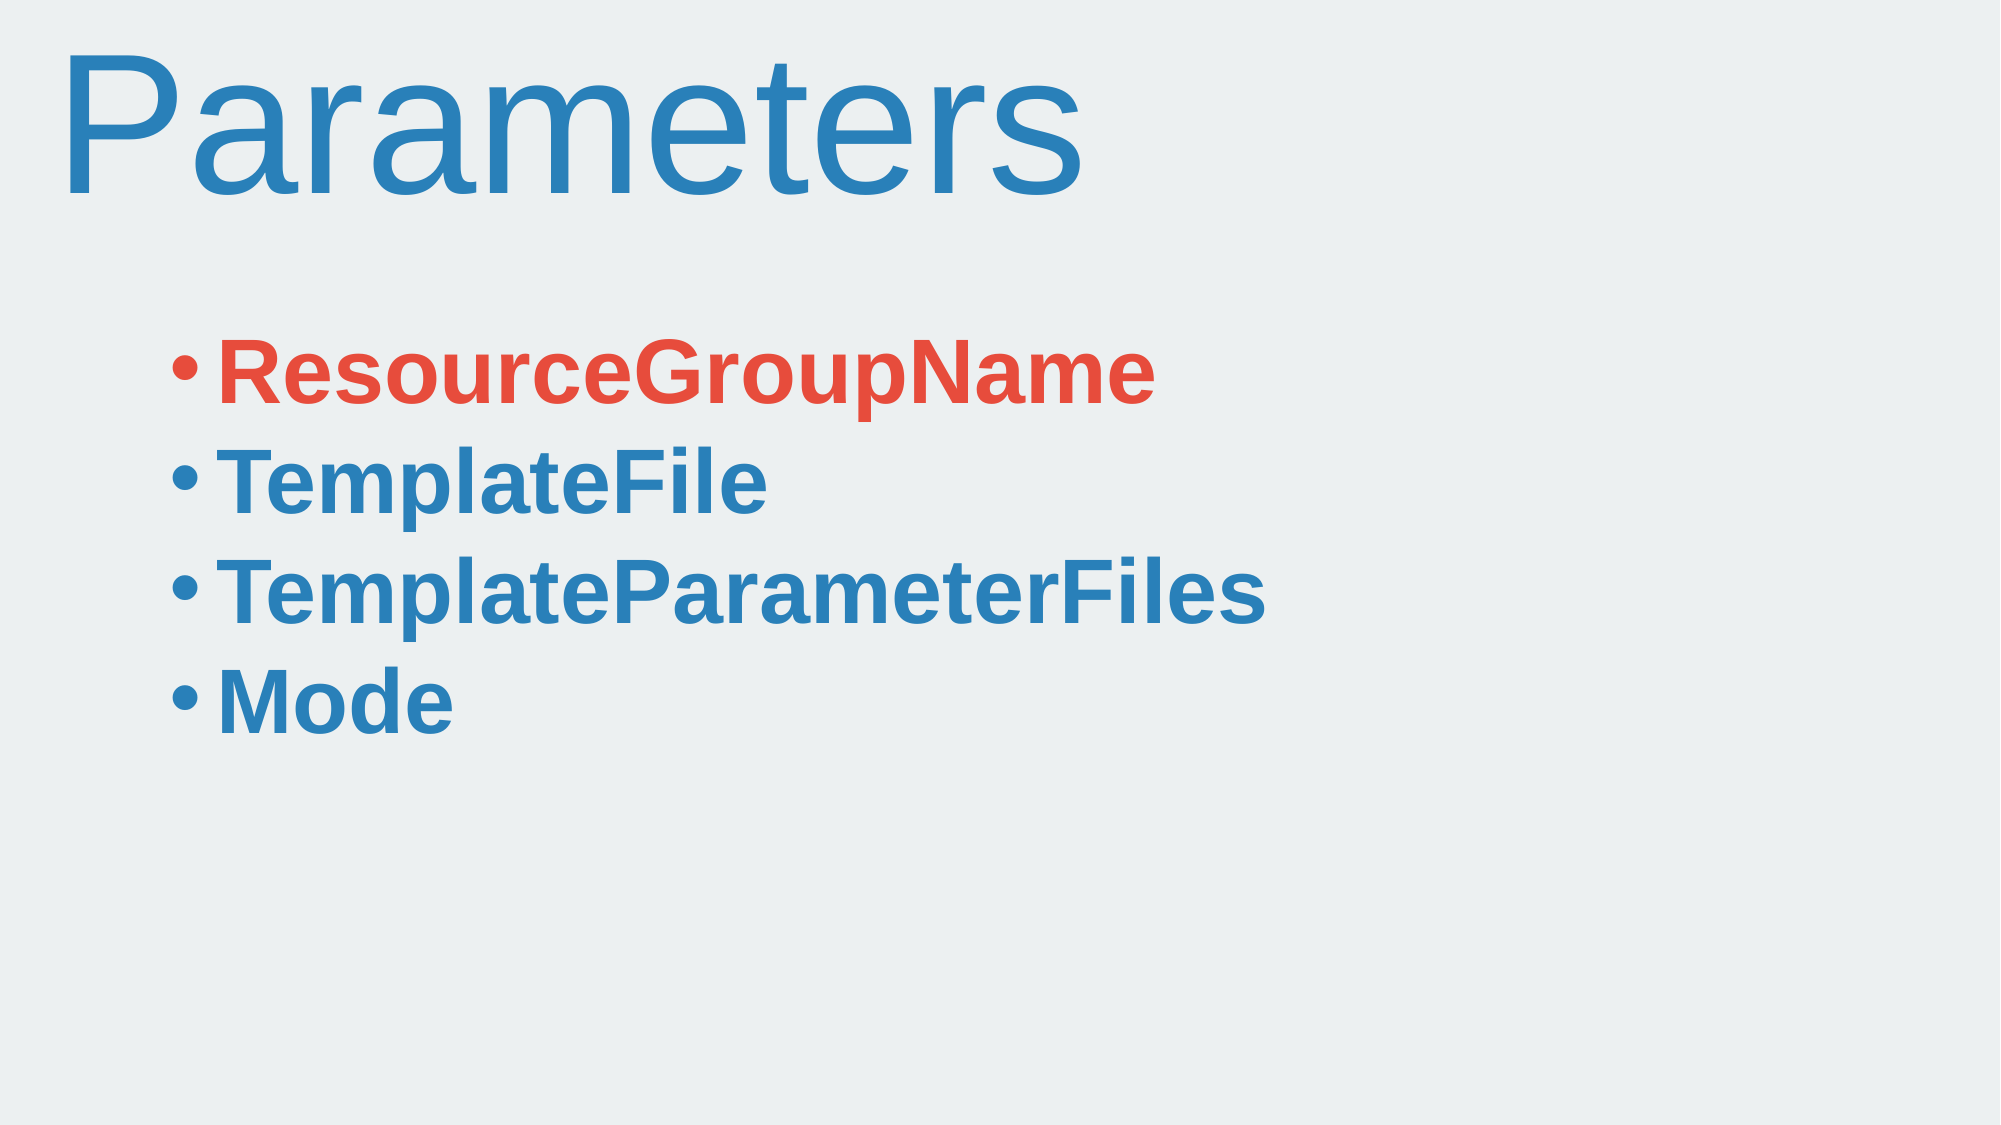

# The Parameters
ResourceGroupName
TemplateFile
TemplateParameterFiles
Mode